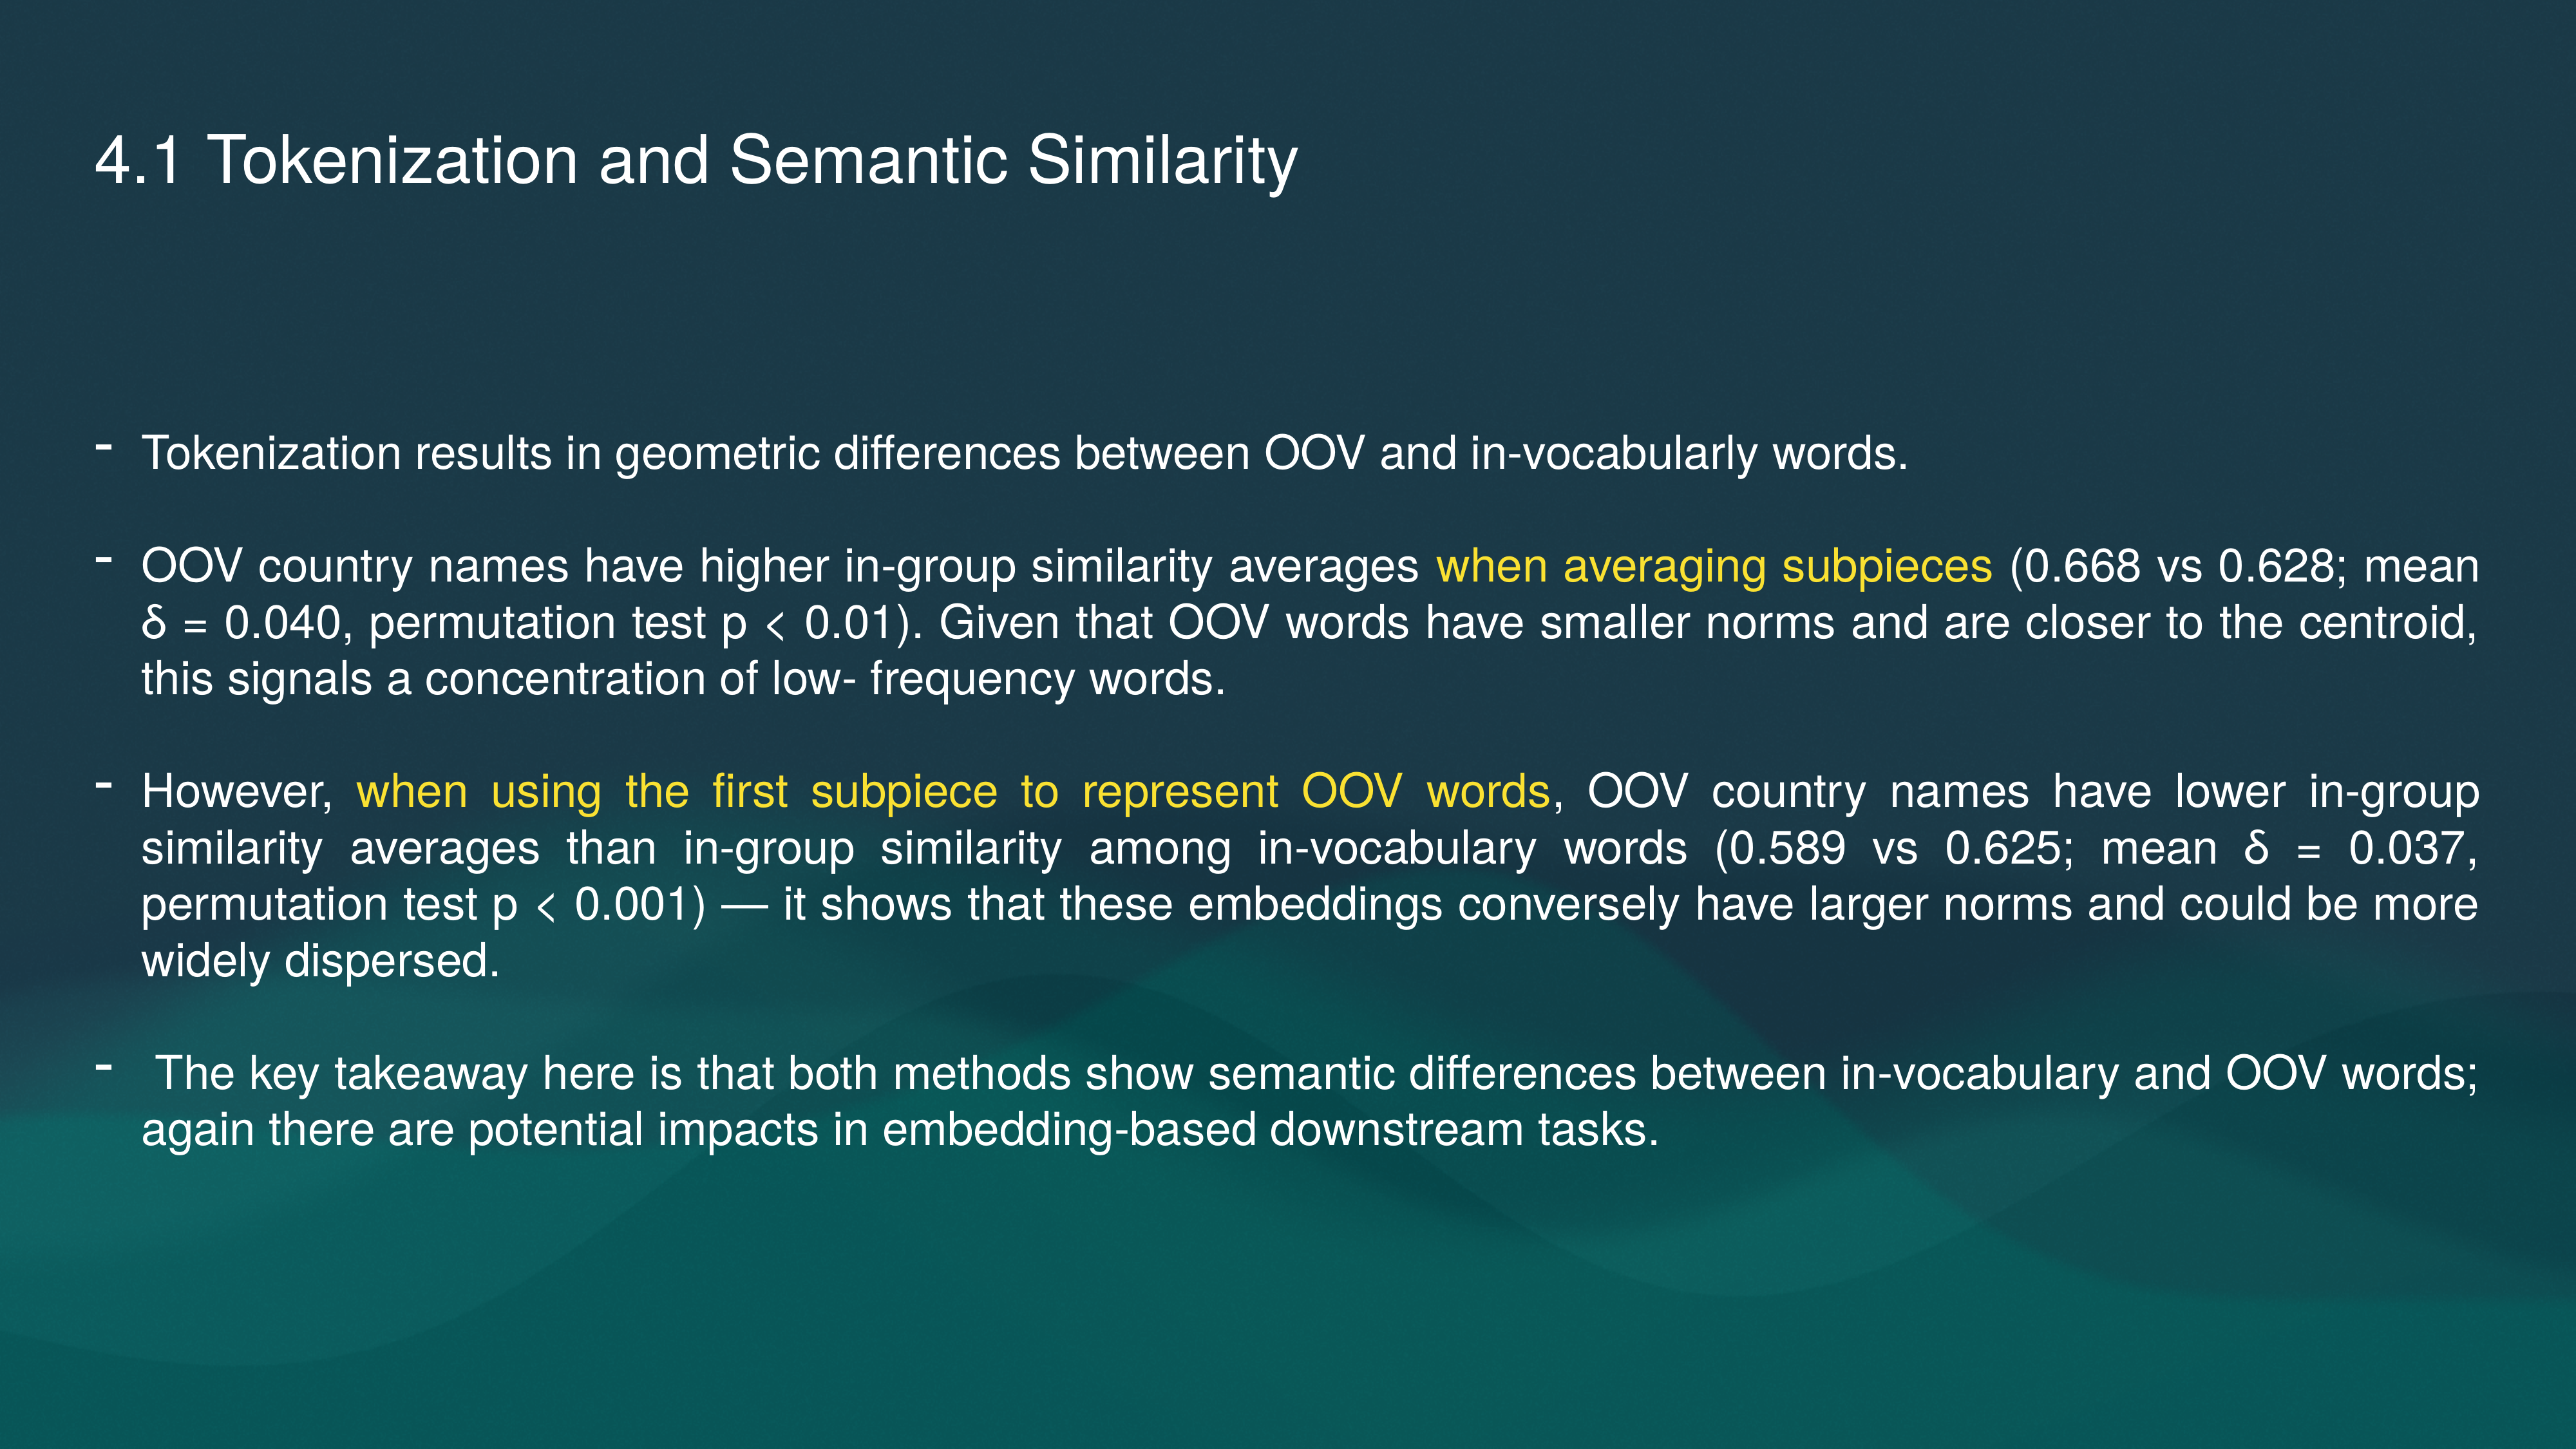

4.1 Tokenization and Semantic Similarity

Tokenization results in geometric differences between OOV and in-vocabularly words.

OOV country names have higher in-group similarity averages when averaging subpieces (0.668 vs 0.628; mean δ = 0.040, permutation test p < 0.01). Given that OOV words have smaller norms and are closer to the centroid, this signals a concentration of low- frequency words.

However, when using the first subpiece to represent OOV words, OOV country names have lower in-group similarity averages than in-group similarity among in-vocabulary words (0.589 vs 0.625; mean δ = 0.037, permutation test p < 0.001) — it shows that these embeddings conversely have larger norms and could be more widely dispersed.

 The key takeaway here is that both methods show semantic differences between in-vocabulary and OOV words; again there are potential impacts in embedding-based downstream tasks.